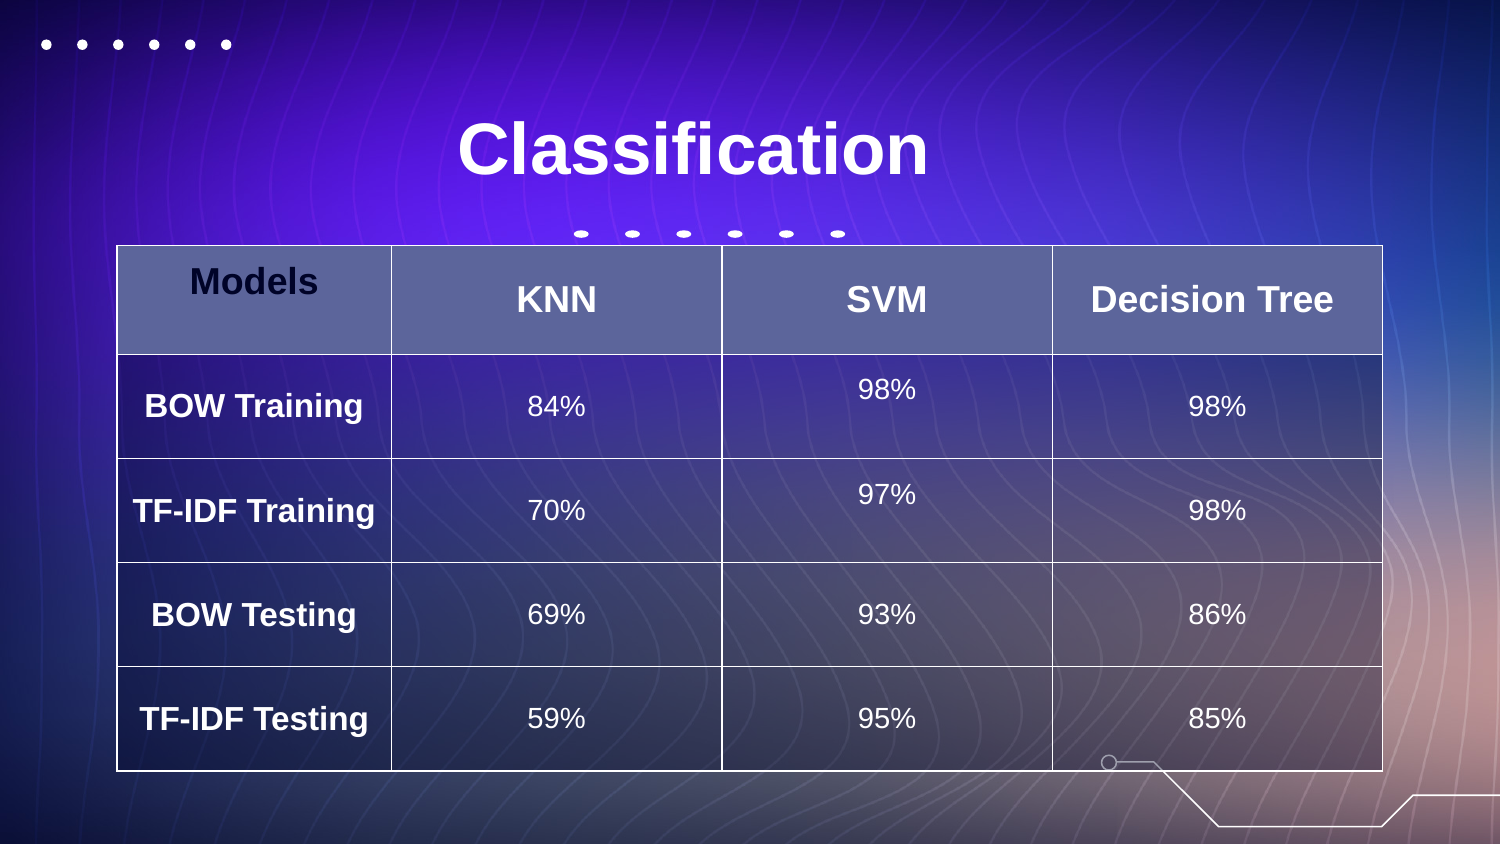

# Classification

| Models | KNN | SVM | Decision Tree |
| --- | --- | --- | --- |
| BOW Training | 84% | 98% | 98% |
| TF-IDF Training | 70% | 97% | 98% |
| BOW Testing | 69% | 93% | 86% |
| TF-IDF Testing | 59% | 95% | 85% |